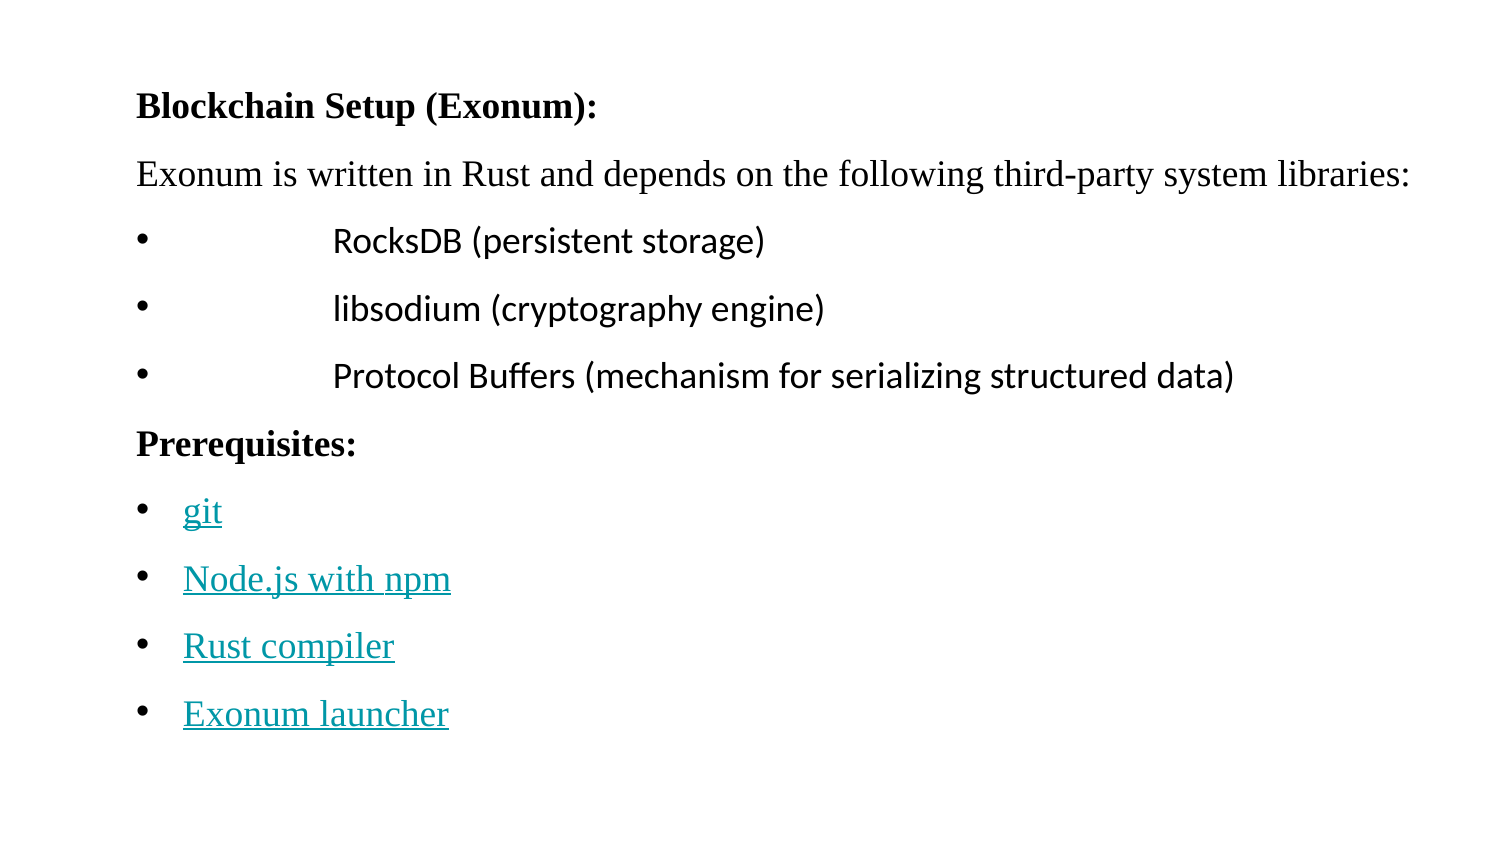

Blockchain Setup (Exonum):
Exonum is written in Rust and depends on the following third-party system libraries:
	RocksDB (persistent storage)
	libsodium (cryptography engine)
	Protocol Buffers (mechanism for serializing structured data)
Prerequisites:
git
Node.js with npm
Rust compiler
Exonum launcher